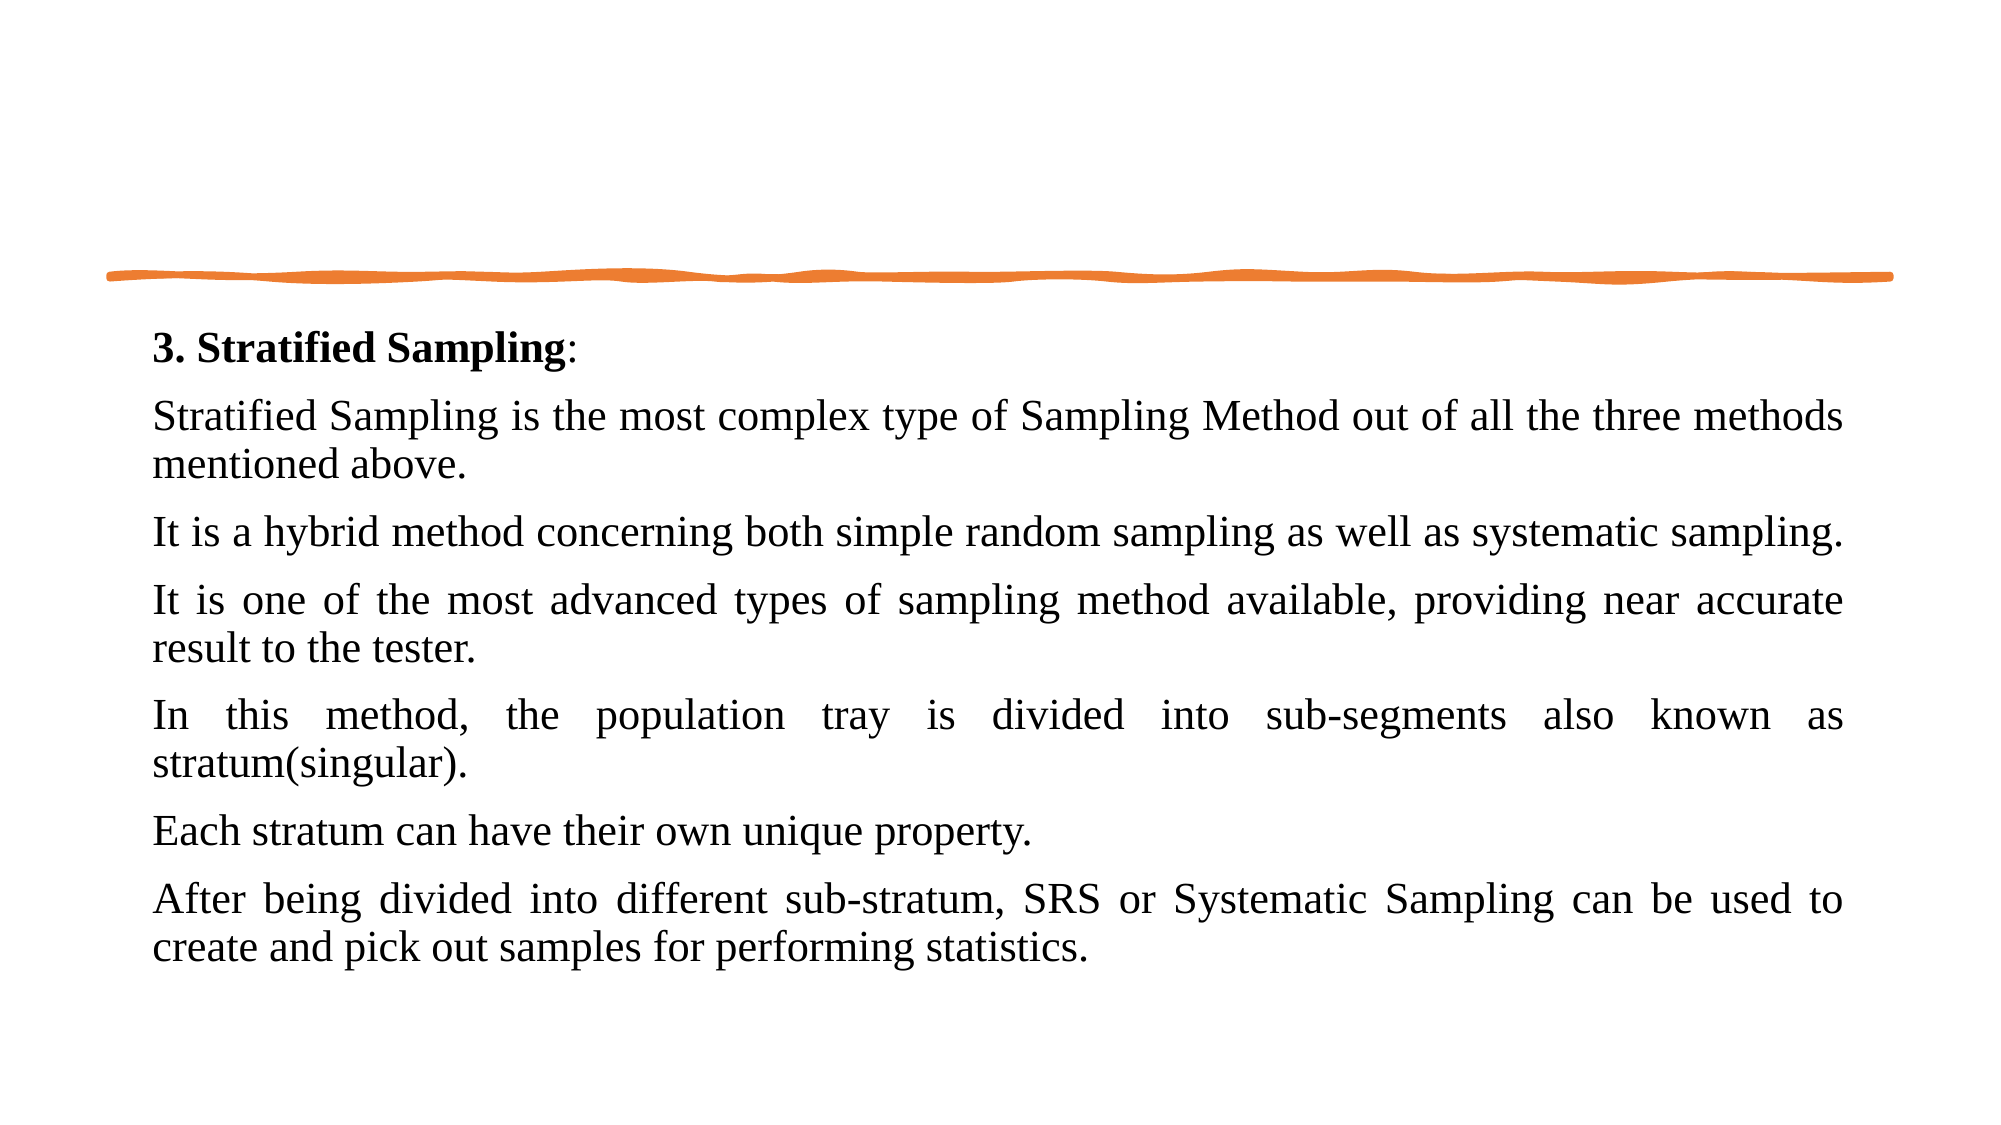

3. Stratified Sampling:
Stratified Sampling is the most complex type of Sampling Method out of all the three methods mentioned above.
It is a hybrid method concerning both simple random sampling as well as systematic sampling.
It is one of the most advanced types of sampling method available, providing near accurate result to the tester.
In this method, the population tray is divided into sub-segments also known as stratum(singular).
Each stratum can have their own unique property.
After being divided into different sub-stratum, SRS or Systematic Sampling can be used to create and pick out samples for performing statistics.